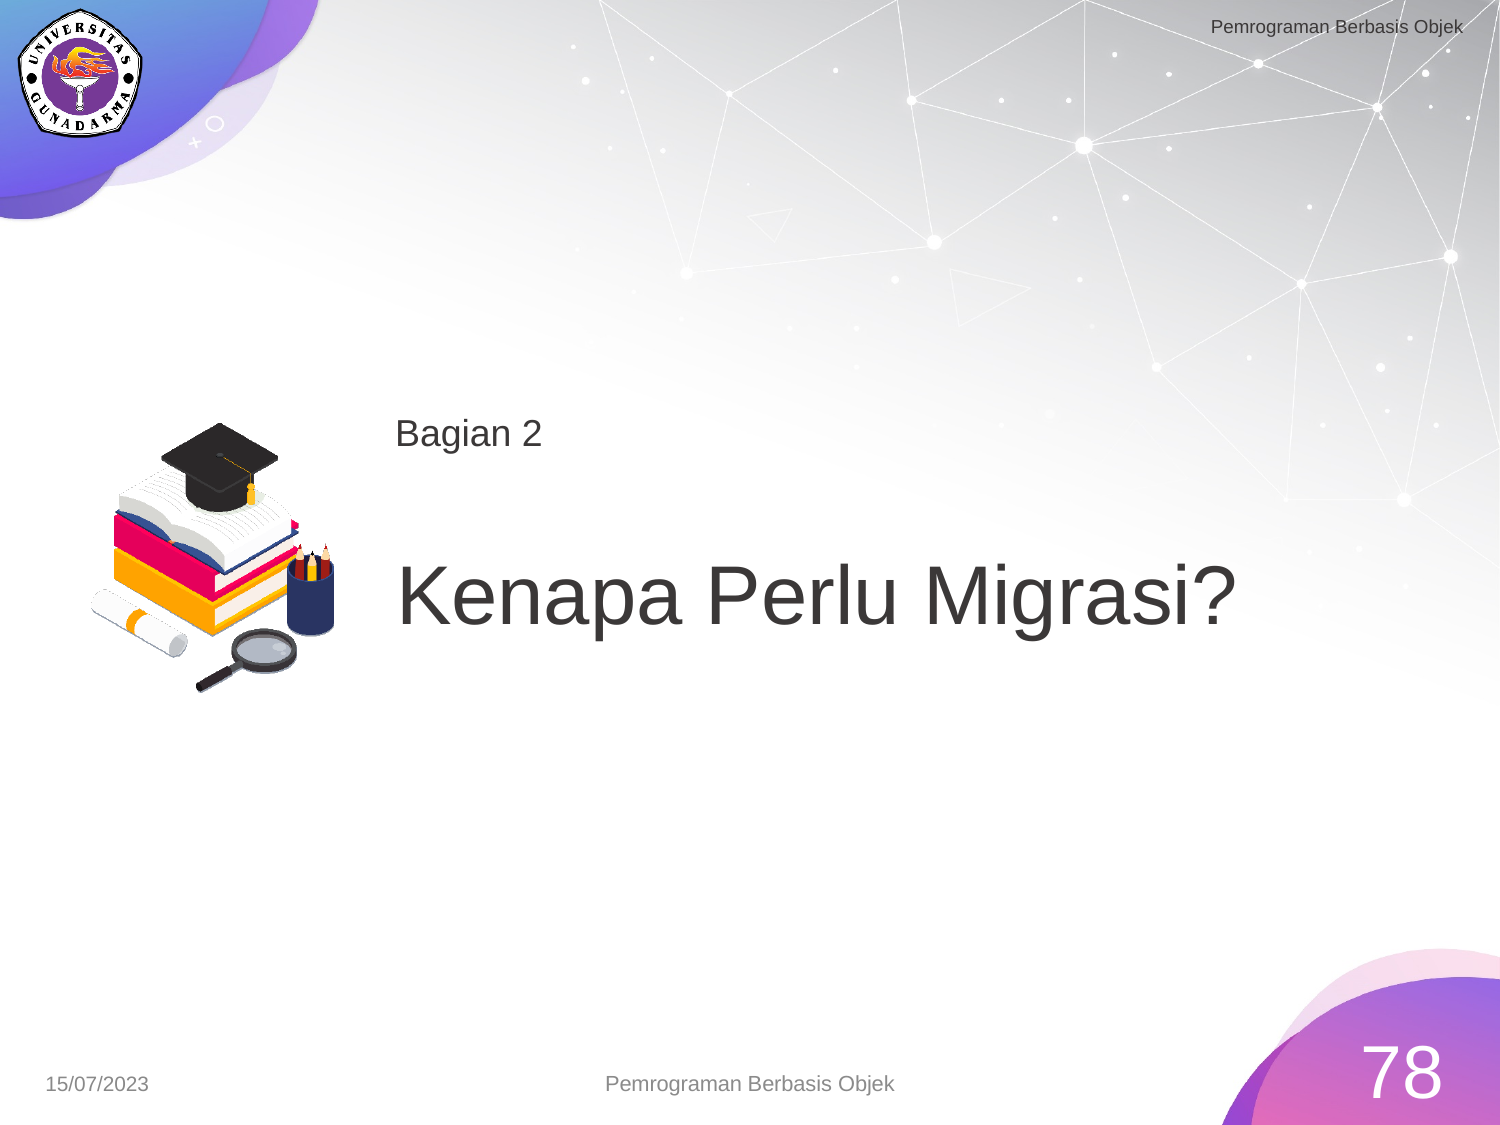

Bagian 2
# Kenapa Perlu Migrasi?
78
15/07/2023
Pemrograman Berbasis Objek